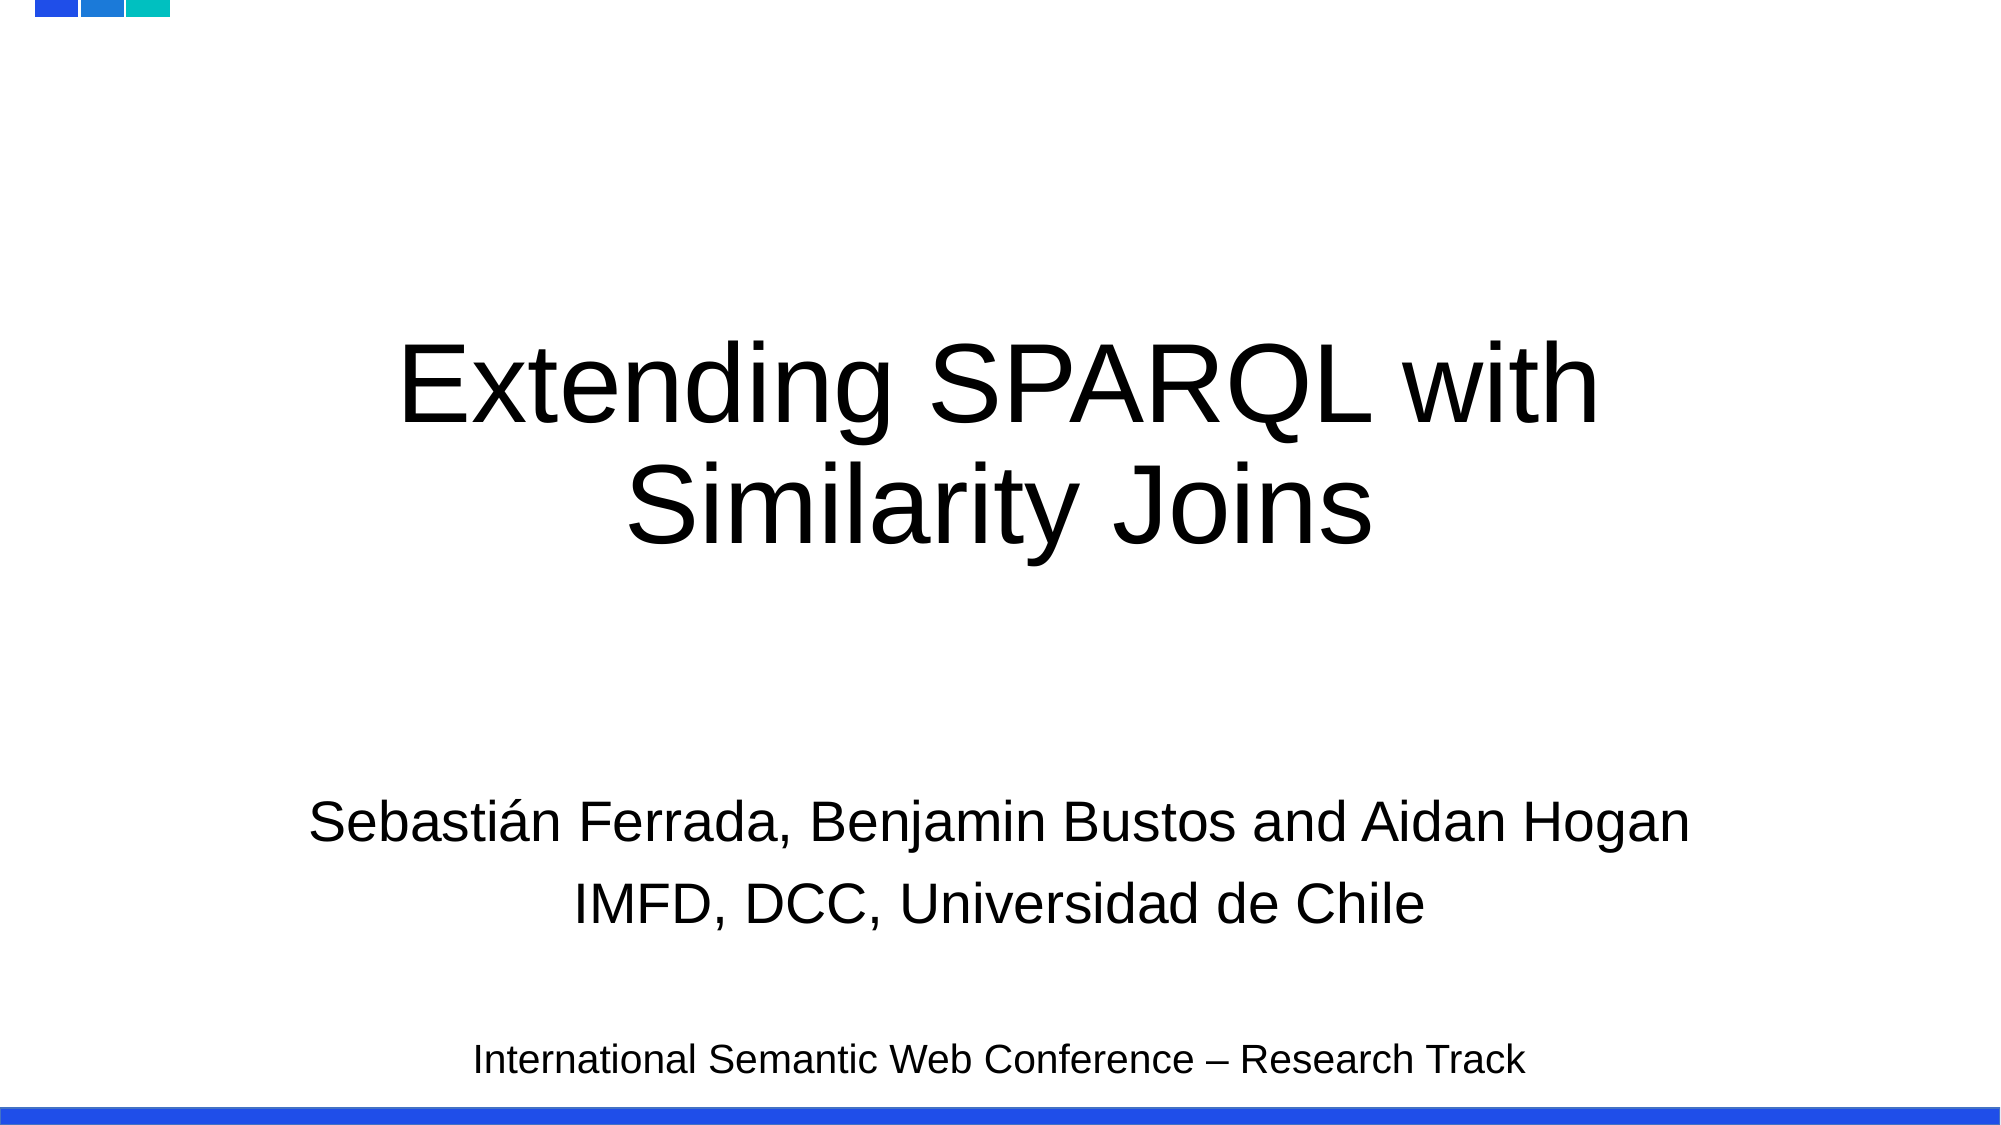

# Extending SPARQL with Similarity Joins
Sebastián Ferrada, Benjamin Bustos and Aidan Hogan
IMFD, DCC, Universidad de Chile

International Semantic Web Conference – Research Track